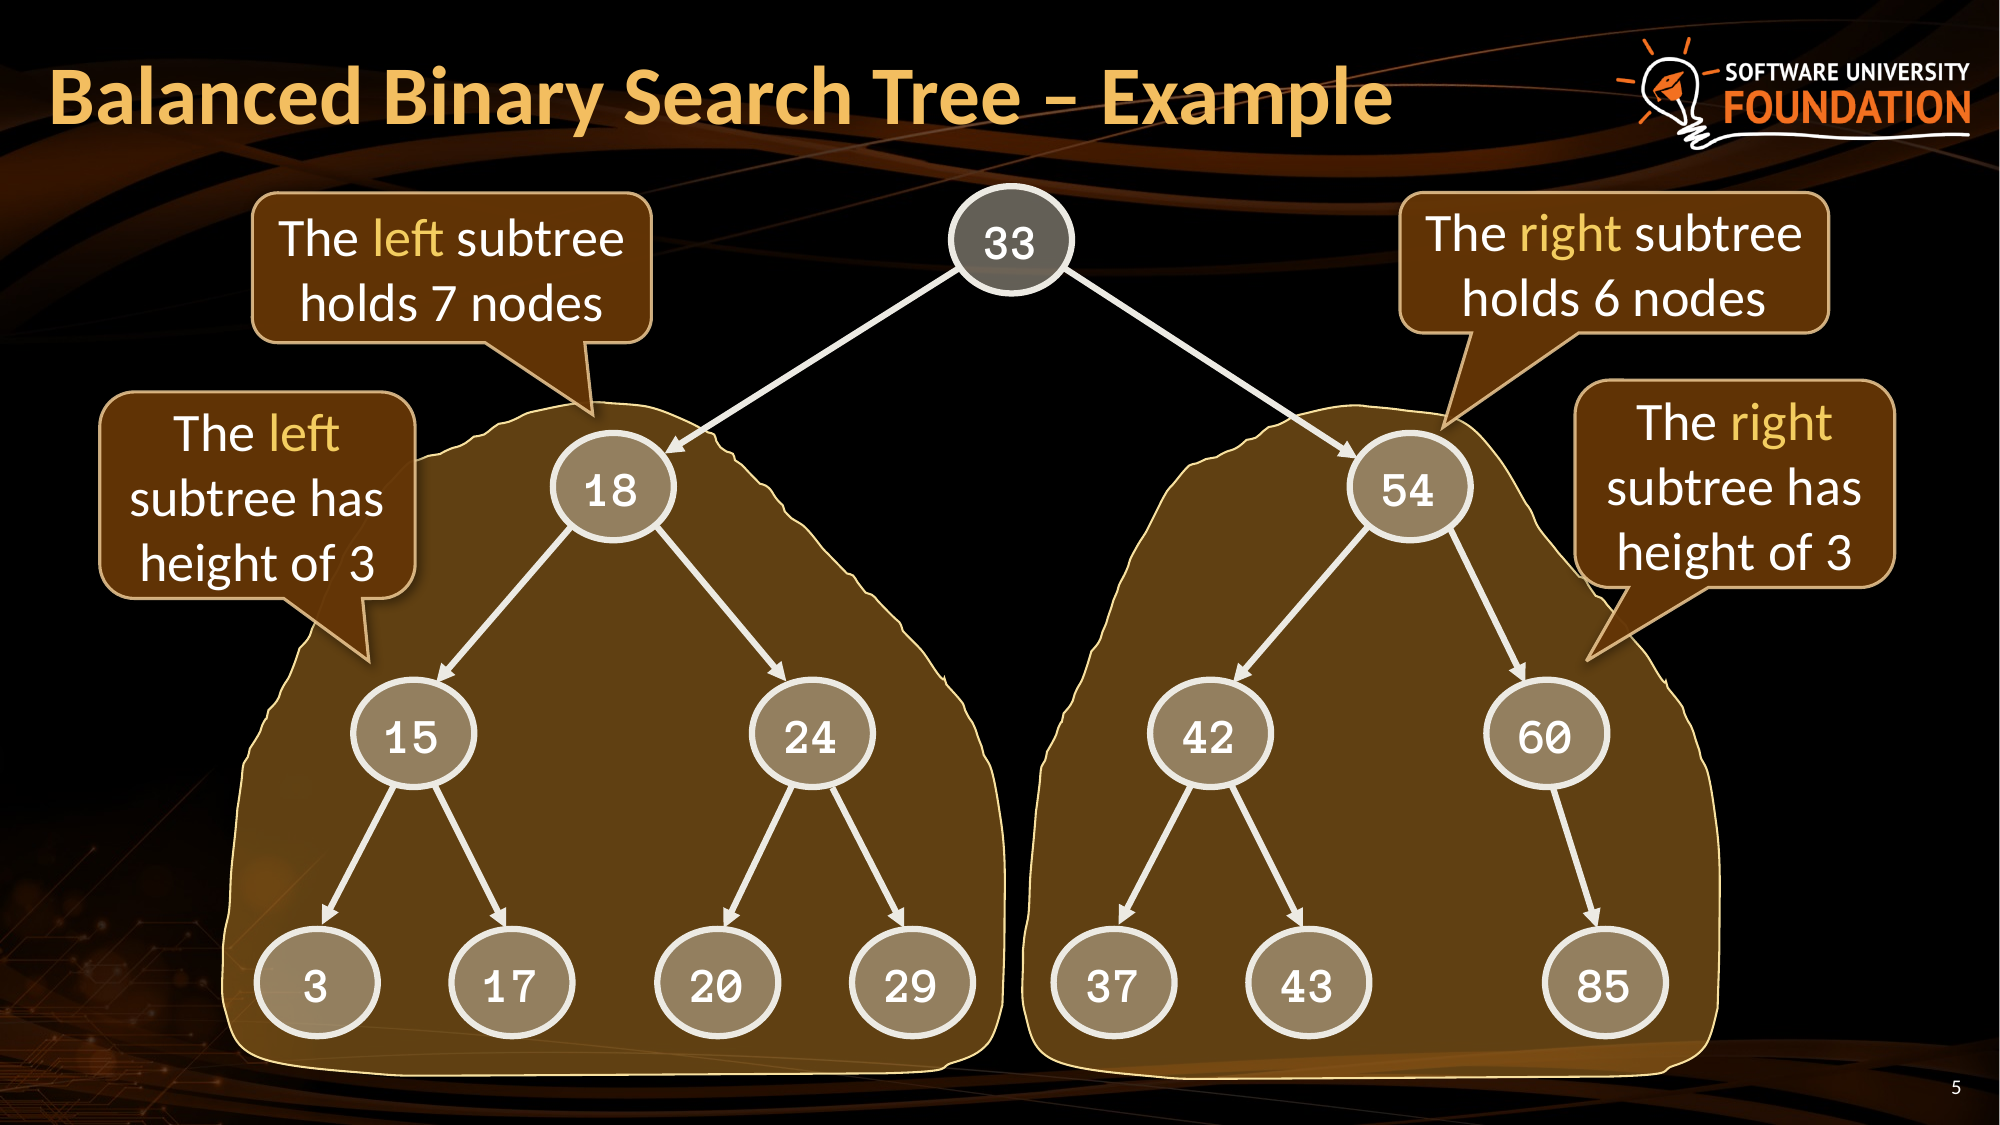

# Balanced Binary Search Tree – Example
33

18
54

15
24
42
60

3
17
20
29
37
43
85
The right subtree holds 6 nodes
The left subtree holds 7 nodes
The right subtree has height of 3
The left subtree has height of 3

5